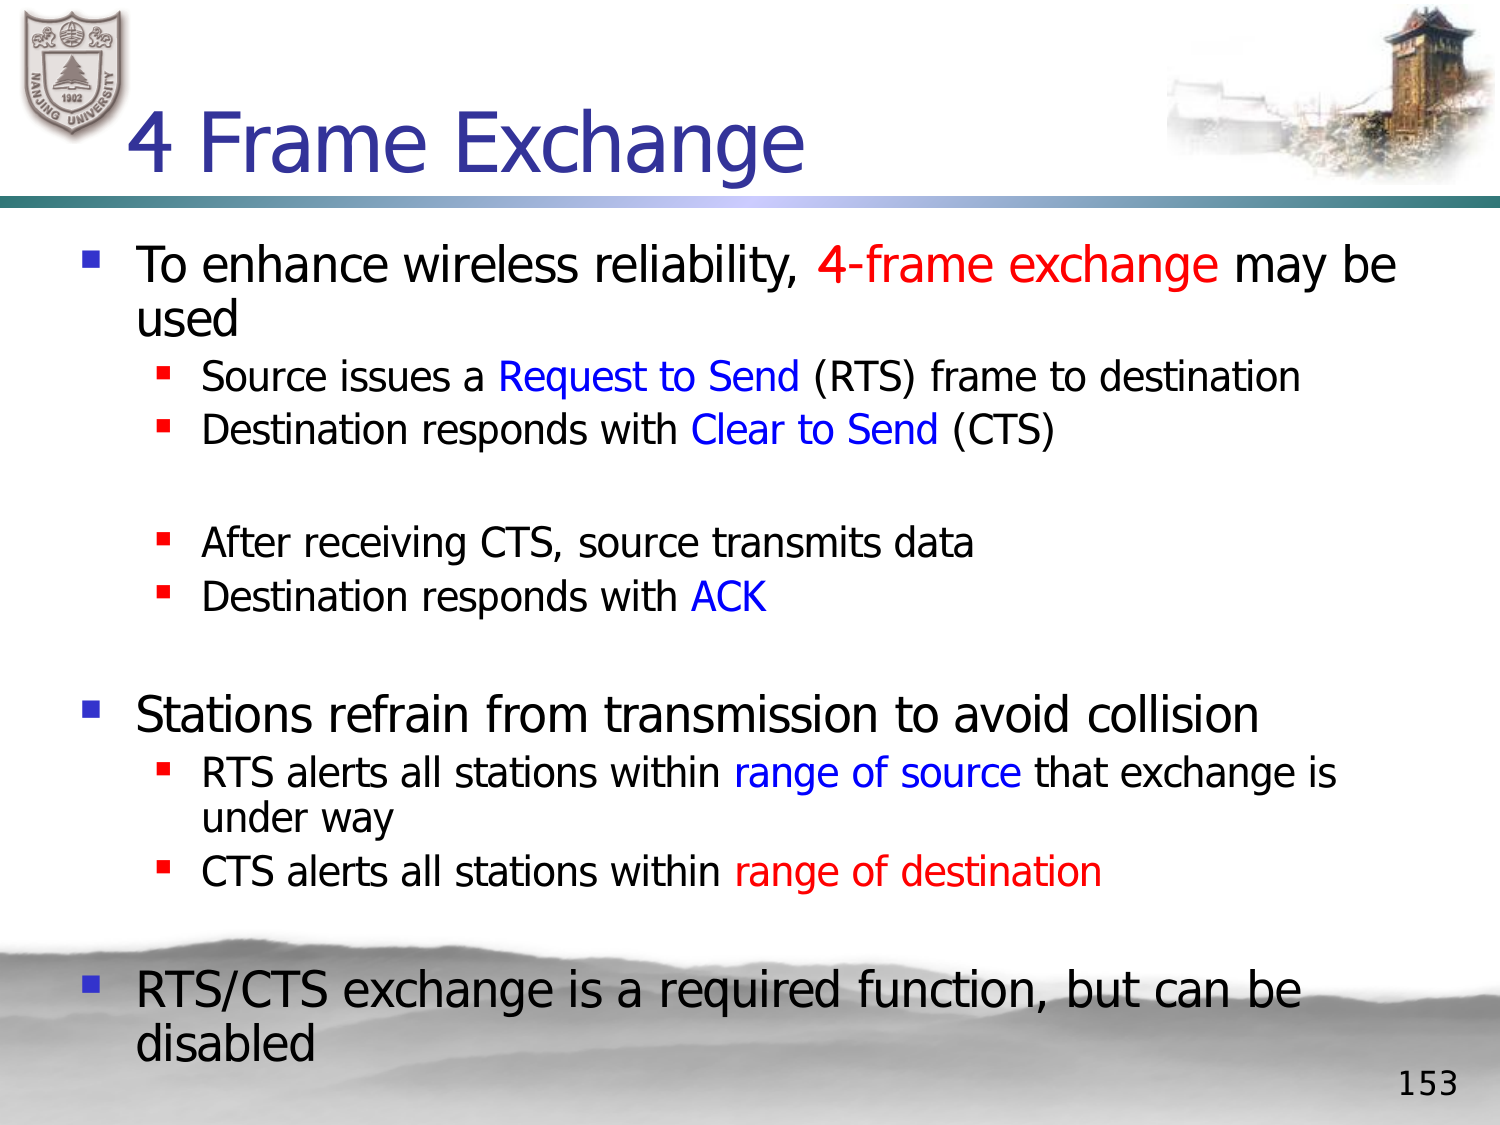

# 4 Frame Exchange
To enhance wireless reliability, 4-frame exchange may be used
Source issues a Request to Send (RTS) frame to destination
Destination responds with Clear to Send (CTS)

After receiving CTS, source transmits data
Destination responds with ACK

Stations refrain from transmission to avoid collision
RTS alerts all stations within range of source that exchange is under way
CTS alerts all stations within range of destination

RTS/CTS exchange is a required function, but can be disabled
153